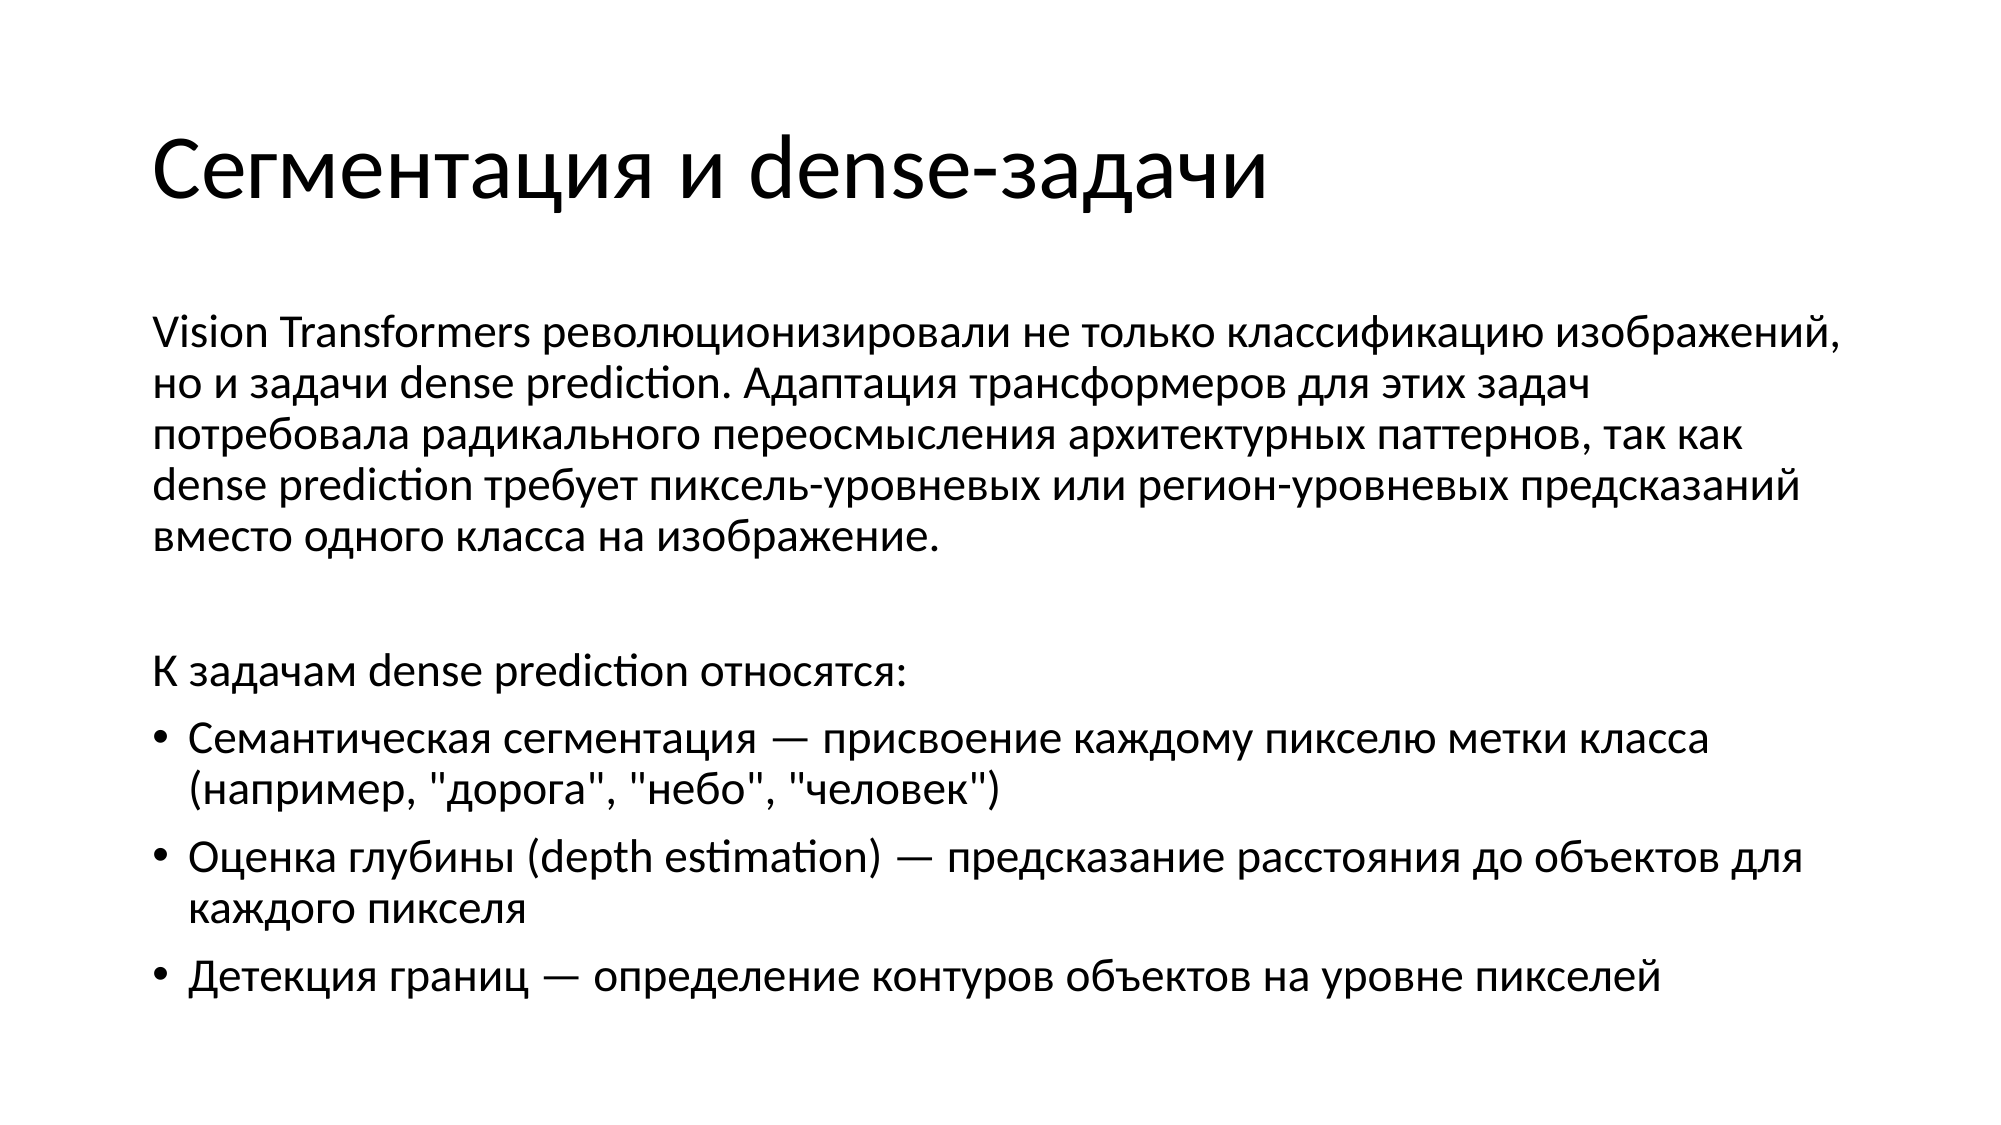

# Сегментация и dense-задачи
Vision Transformers революционизировали не только классификацию изображений, но и задачи dense prediction. Адаптация трансформеров для этих задач потребовала радикального переосмысления архитектурных паттернов, так как dense prediction требует пиксель-уровневых или регион-уровневых предсказаний вместо одного класса на изображение.

К задачам dense prediction относятся:
Семантическая сегментация — присвоение каждому пикселю метки класса (например, "дорога", "небо", "человек")​
Оценка глубины (depth estimation) — предсказание расстояния до объектов для каждого пикселя​
Детекция границ — определение контуров объектов на уровне пикселей